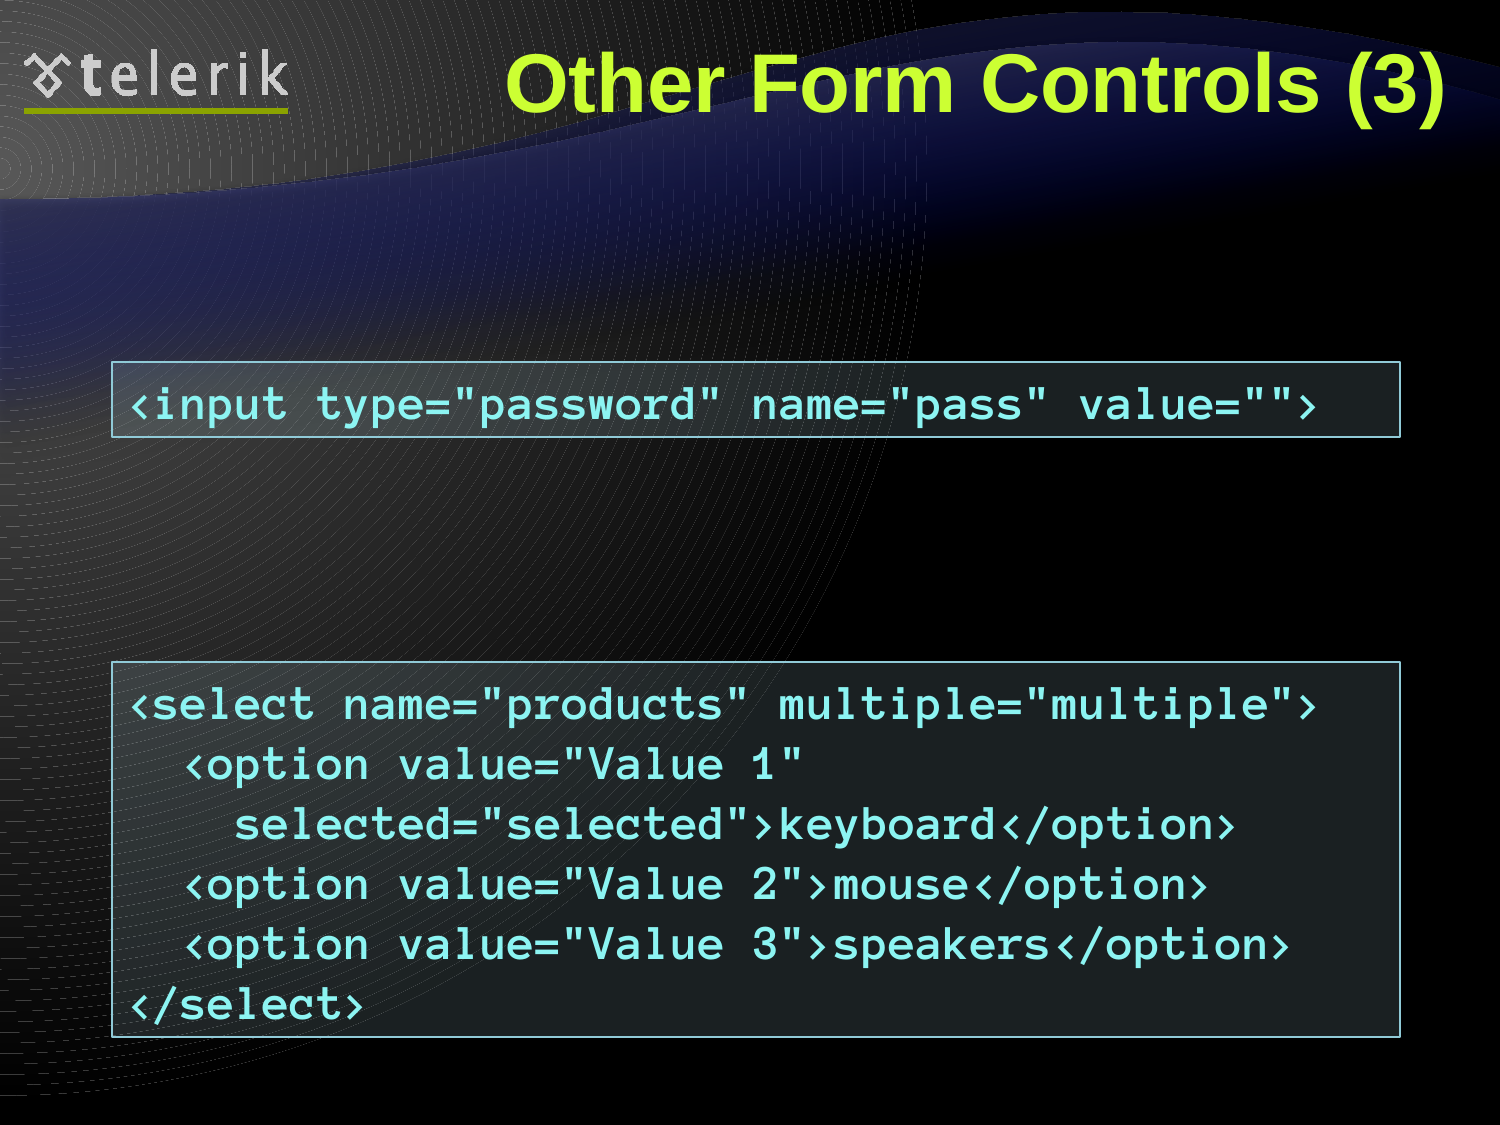

# Other Form Controls (3)
Password input – acts like normal text field but hides the text with * signs

Multiple select field – code is like drop down but displays list of items to select
<input type="password" name="pass" value="">
<select name="products" multiple="multiple">
  <option value="Value 1"
    selected="selected">keyboard</option>
  <option value="Value 2">mouse</option>
  <option value="Value 3">speakers</option>
</select>